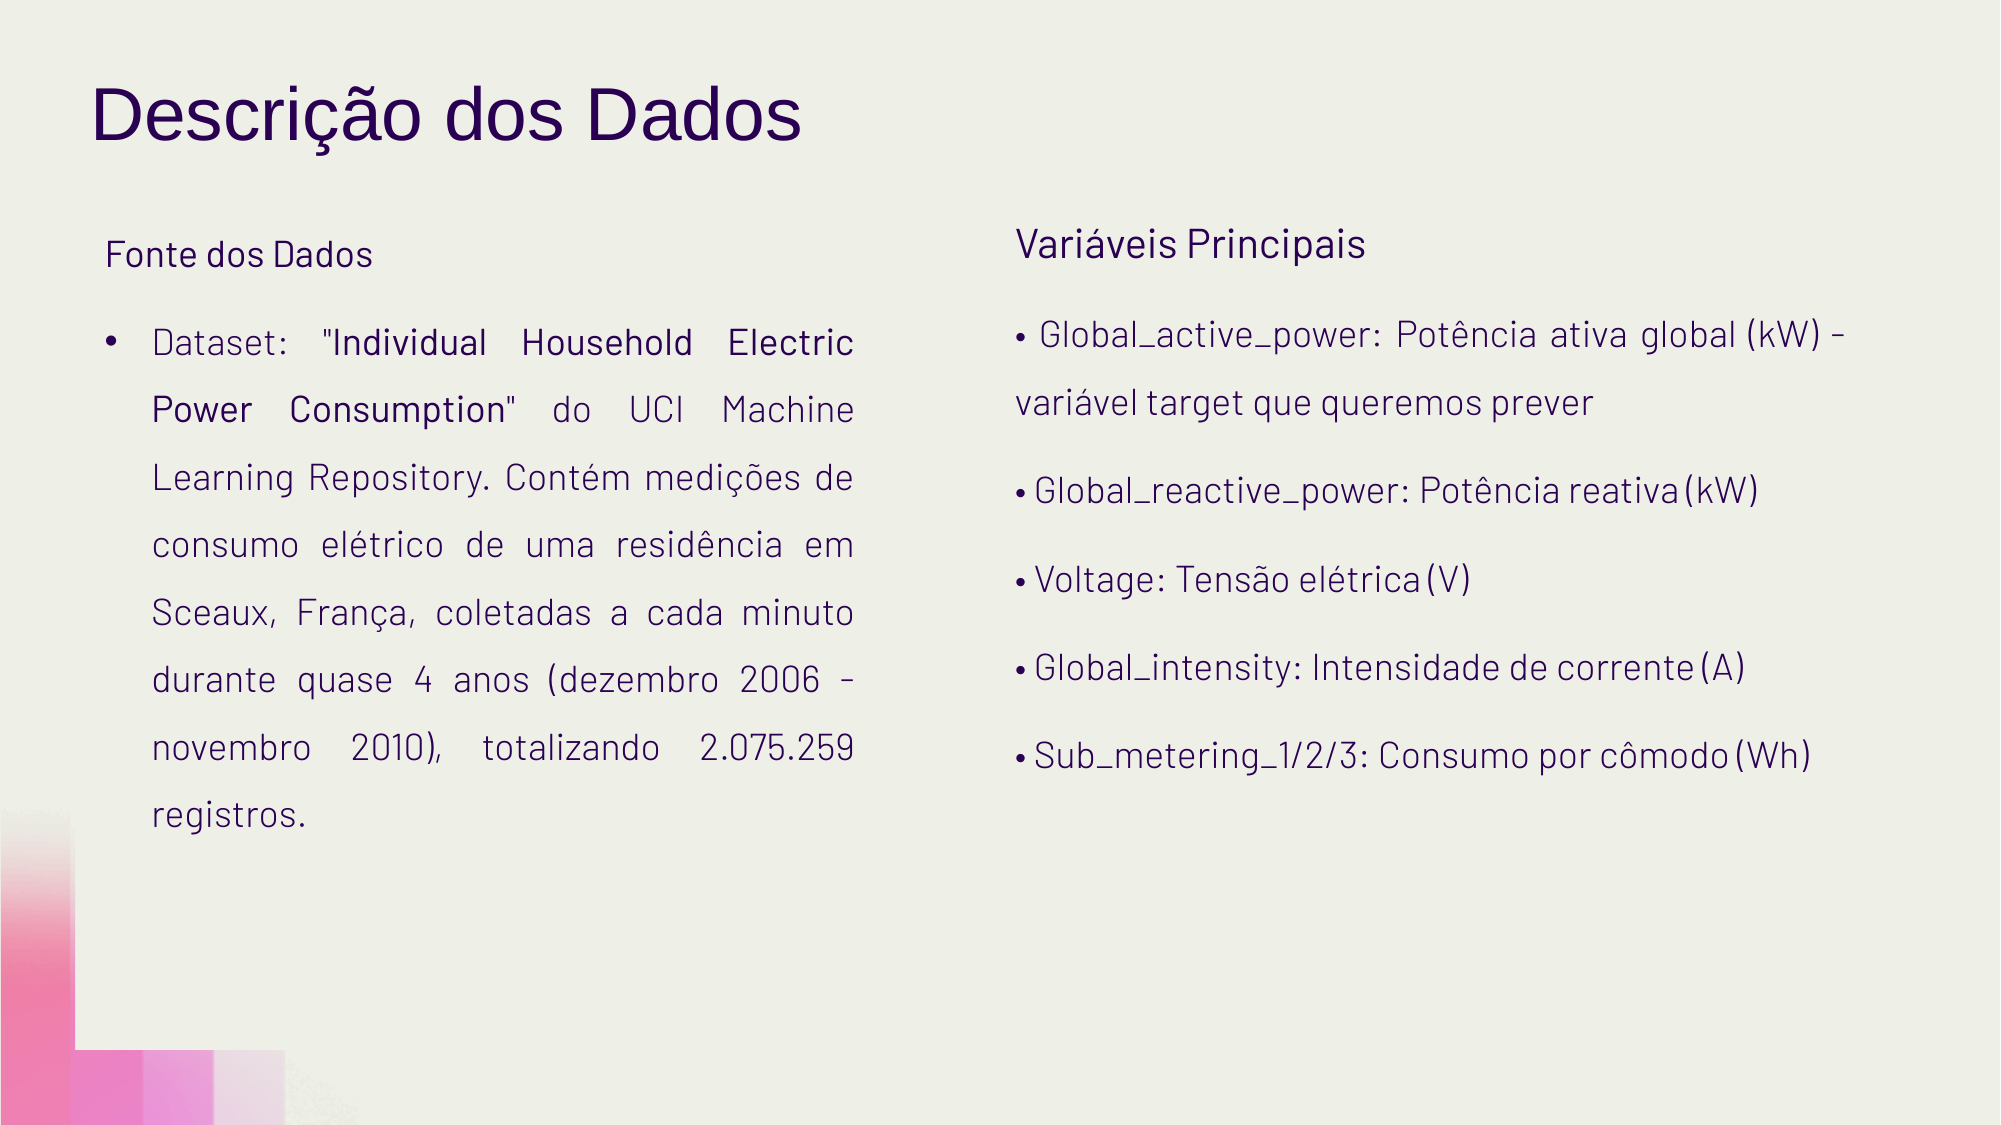

# Descrição dos Dados
Fonte dos Dados
Dataset: "Individual Household Electric Power Consumption" do UCI Machine Learning Repository. Contém medições de consumo elétrico de uma residência em Sceaux, França, coletadas a cada minuto durante quase 4 anos (dezembro 2006 - novembro 2010), totalizando 2.075.259 registros.

Variáveis Principais
• Global_active_power: Potência ativa global (kW) - variável target que queremos prever
• Global_reactive_power: Potência reativa (kW)
• Voltage: Tensão elétrica (V)
• Global_intensity: Intensidade de corrente (A)
• Sub_metering_1/2/3: Consumo por cômodo (Wh)